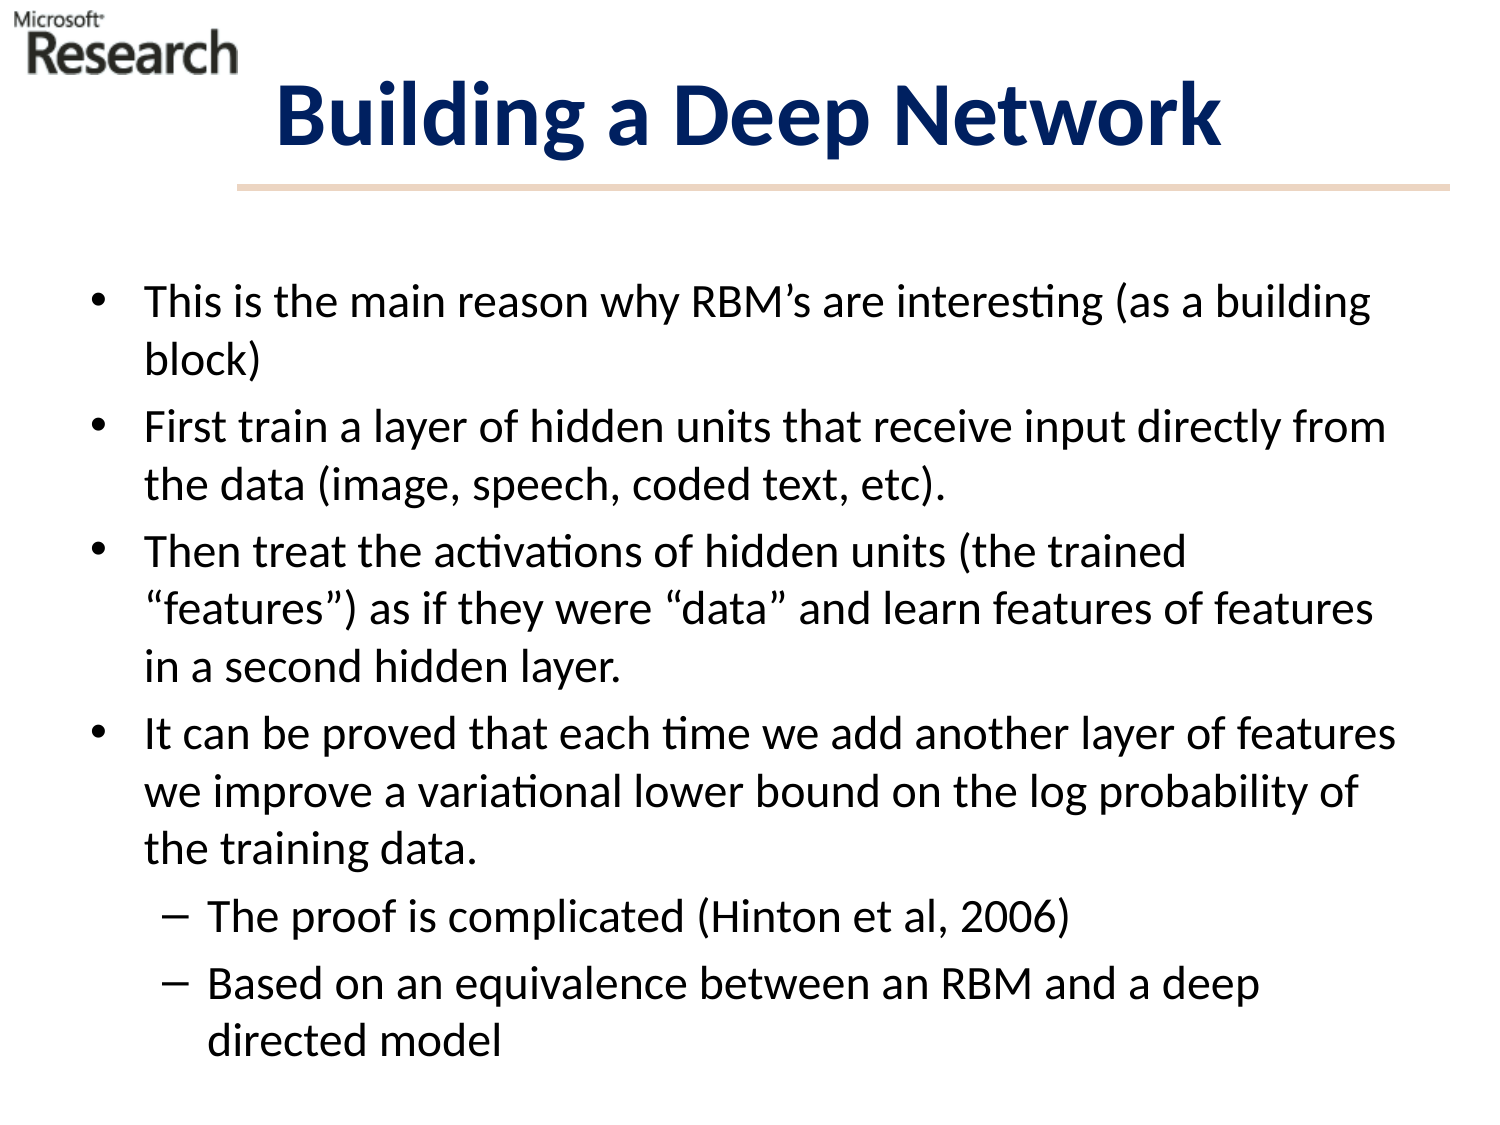

# Building a Deep Network
This is the main reason why RBM’s are interesting (as a building block)
First train a layer of hidden units that receive input directly from the data (image, speech, coded text, etc).
Then treat the activations of hidden units (the trained “features”) as if they were “data” and learn features of features in a second hidden layer.
It can be proved that each time we add another layer of features we improve a variational lower bound on the log probability of the training data.
The proof is complicated (Hinton et al, 2006)
Based on an equivalence between an RBM and a deep directed model